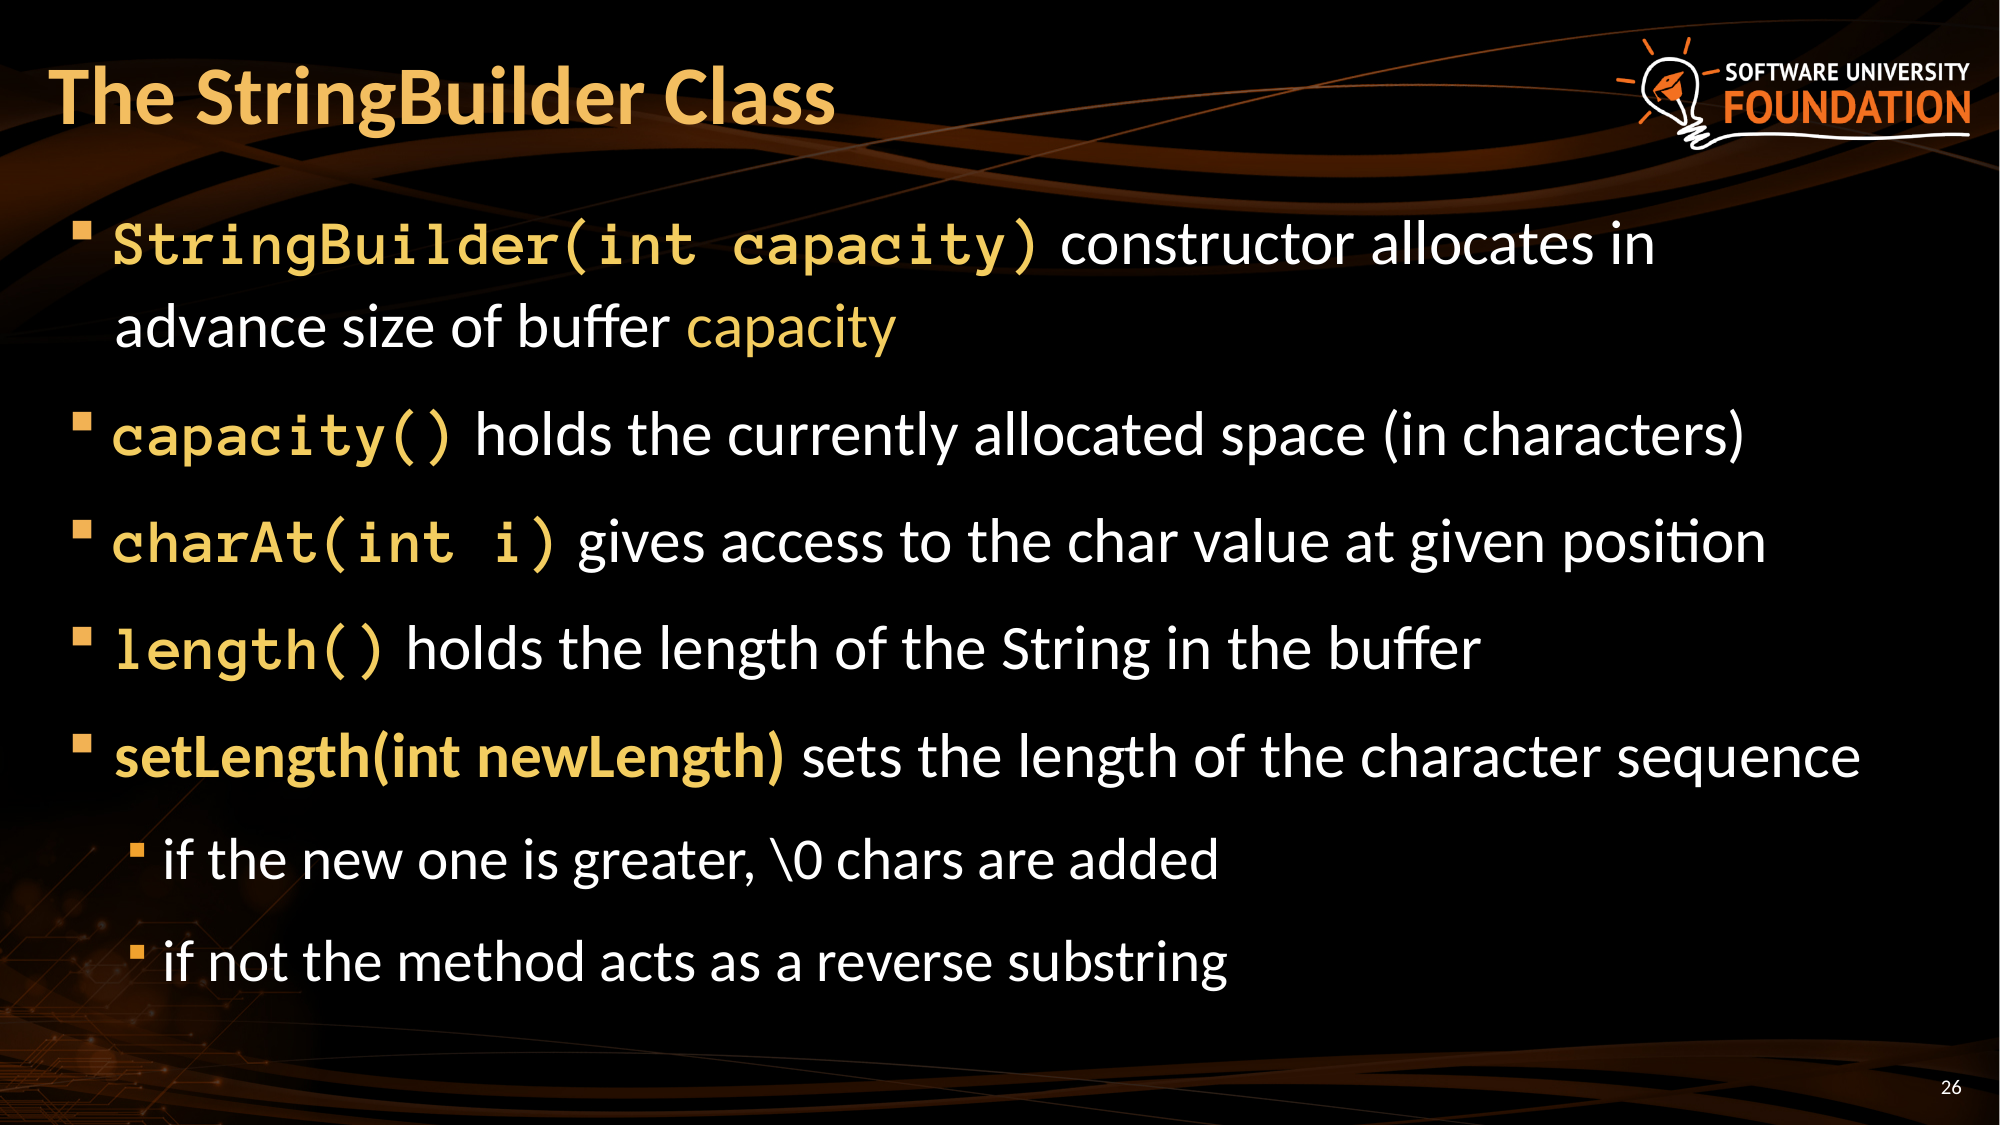

# The StringBuilder Class
StringBuilder(int capacity) constructor allocates in advance size of buffer capacity
capacity() holds the currently allocated space (in characters)
charAt(int i) gives access to the char value at given position
length() holds the length of the String in the buffer
setLength(int newLength) sets the length of the character sequence
if the new one is greater, \0 chars are added
if not the method acts as a reverse substring
26